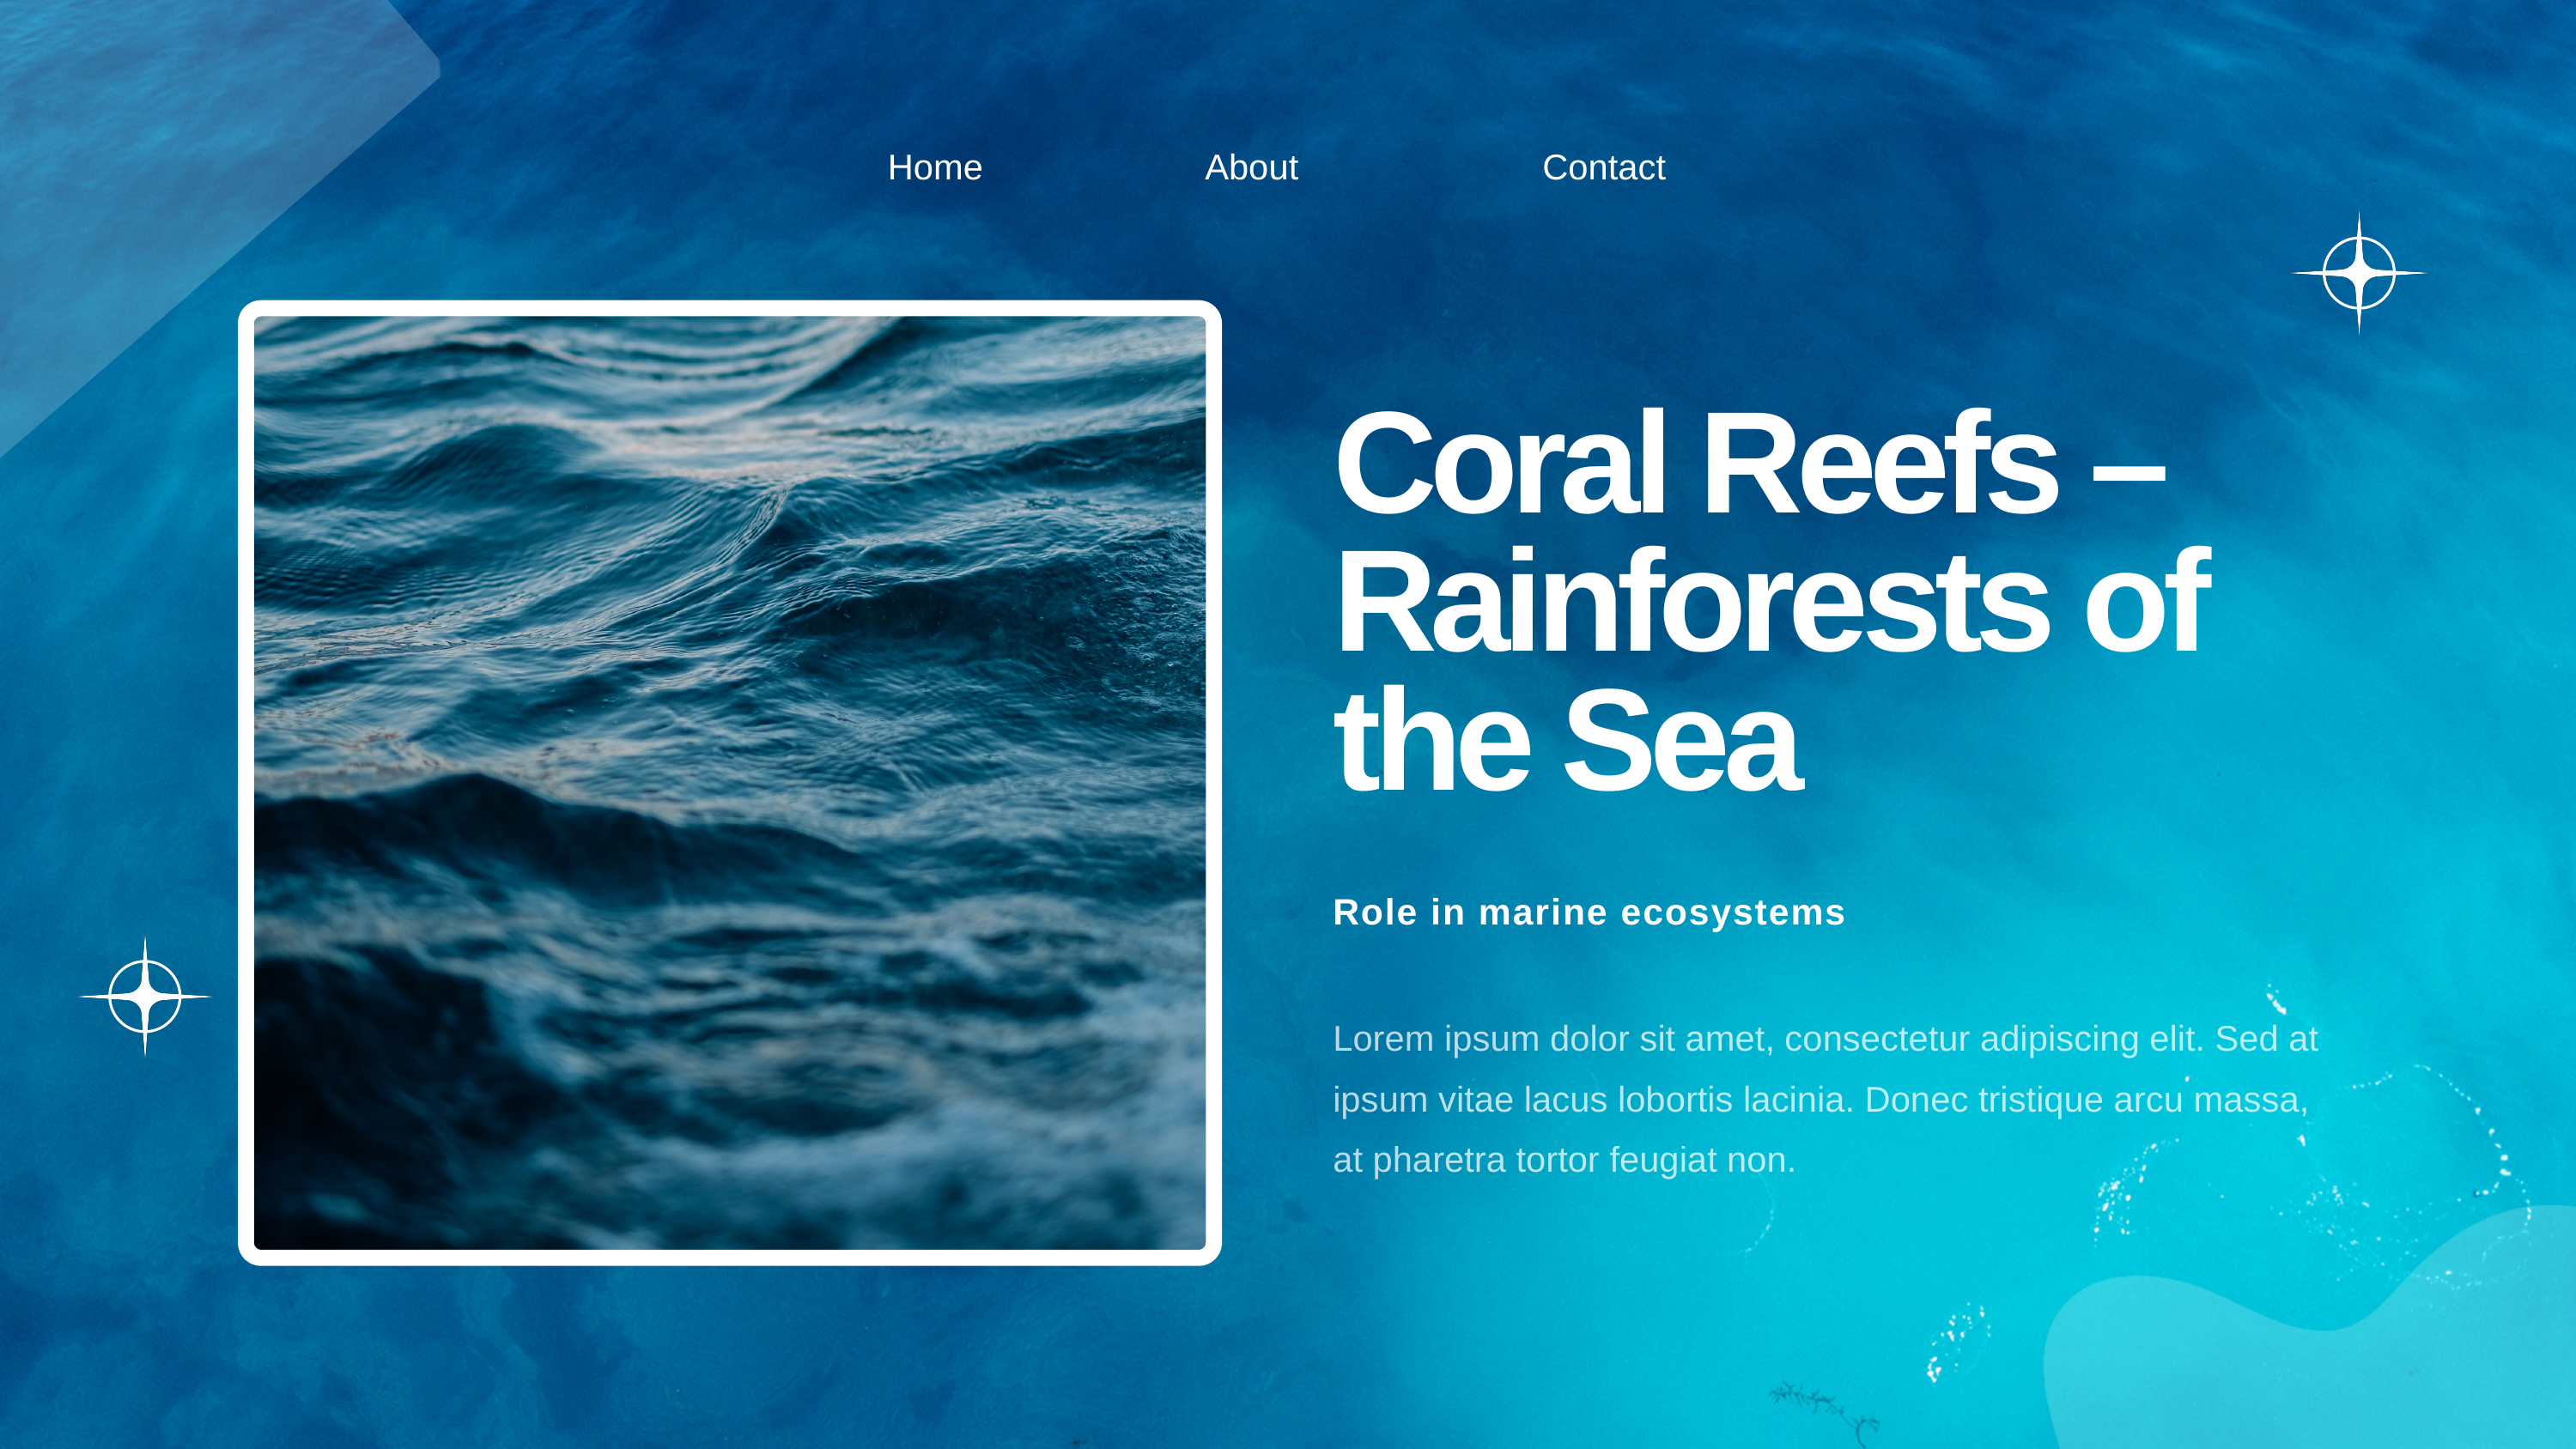

Home
About
Contact

Coral Reefs – Rainforests of the Sea
Role in marine ecosystems

Lorem ipsum dolor sit amet, consectetur adipiscing elit. Sed at ipsum vitae lacus lobortis lacinia. Donec tristique arcu massa, at pharetra tortor feugiat non.